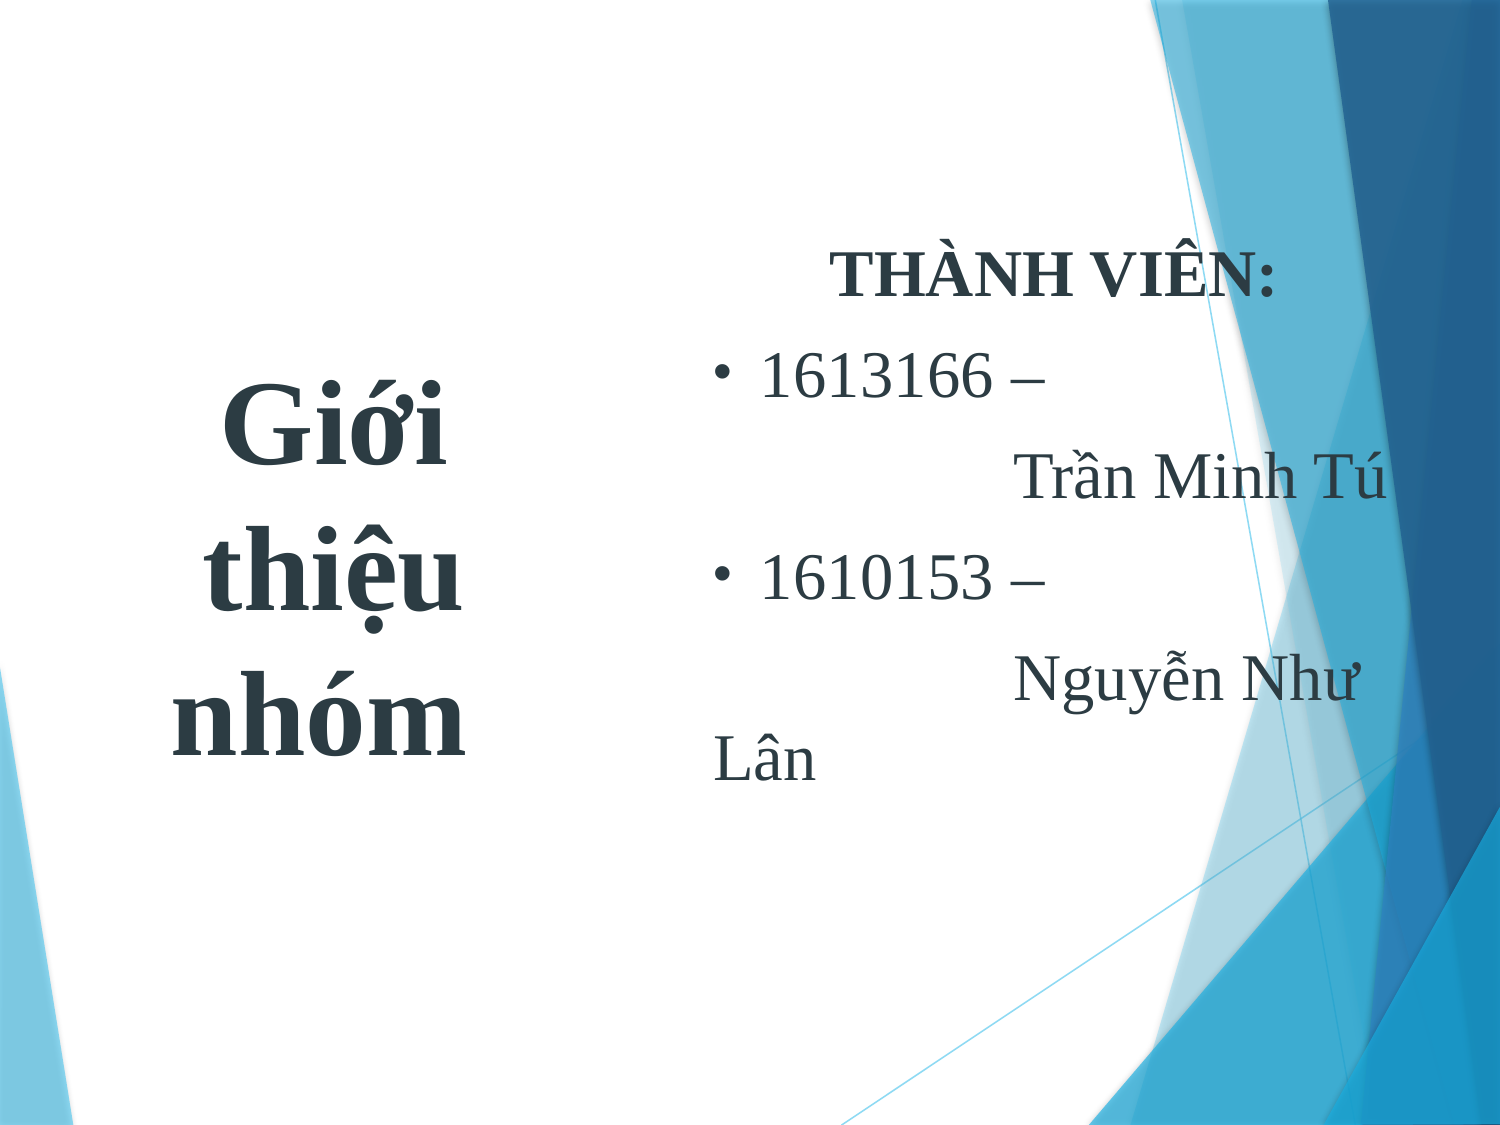

THÀNH VIÊN:
1613166 –
		Trần Minh Tú
1610153 –
		Nguyễn Như Lân

# Giới thiệu nhóm